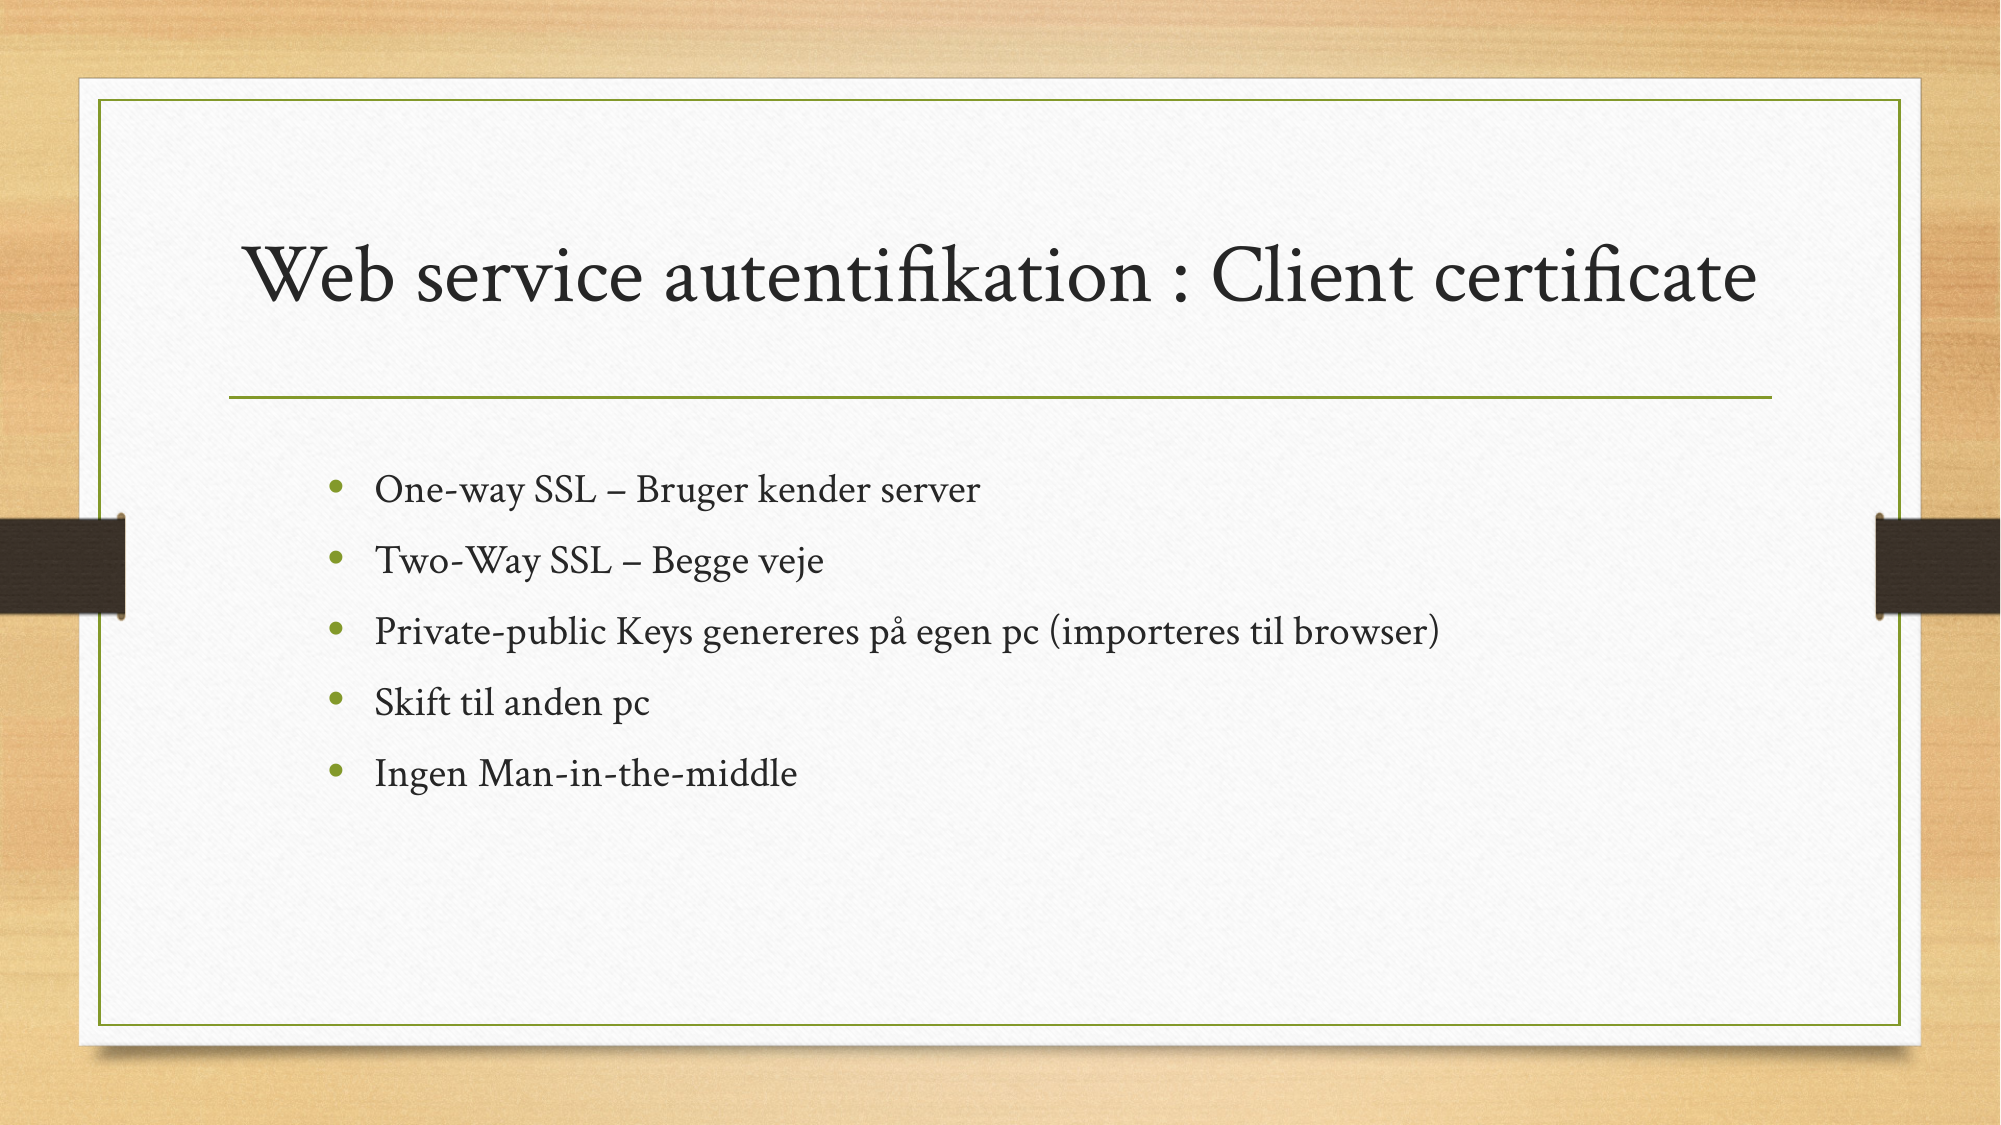

# Web service autentifikation : Client certificate

One-way SSL – Bruger kender server
Two-Way SSL – Begge veje
Private-public Keys genereres på egen pc (importeres til browser)
Skift til anden pc
Ingen Man-in-the-middle